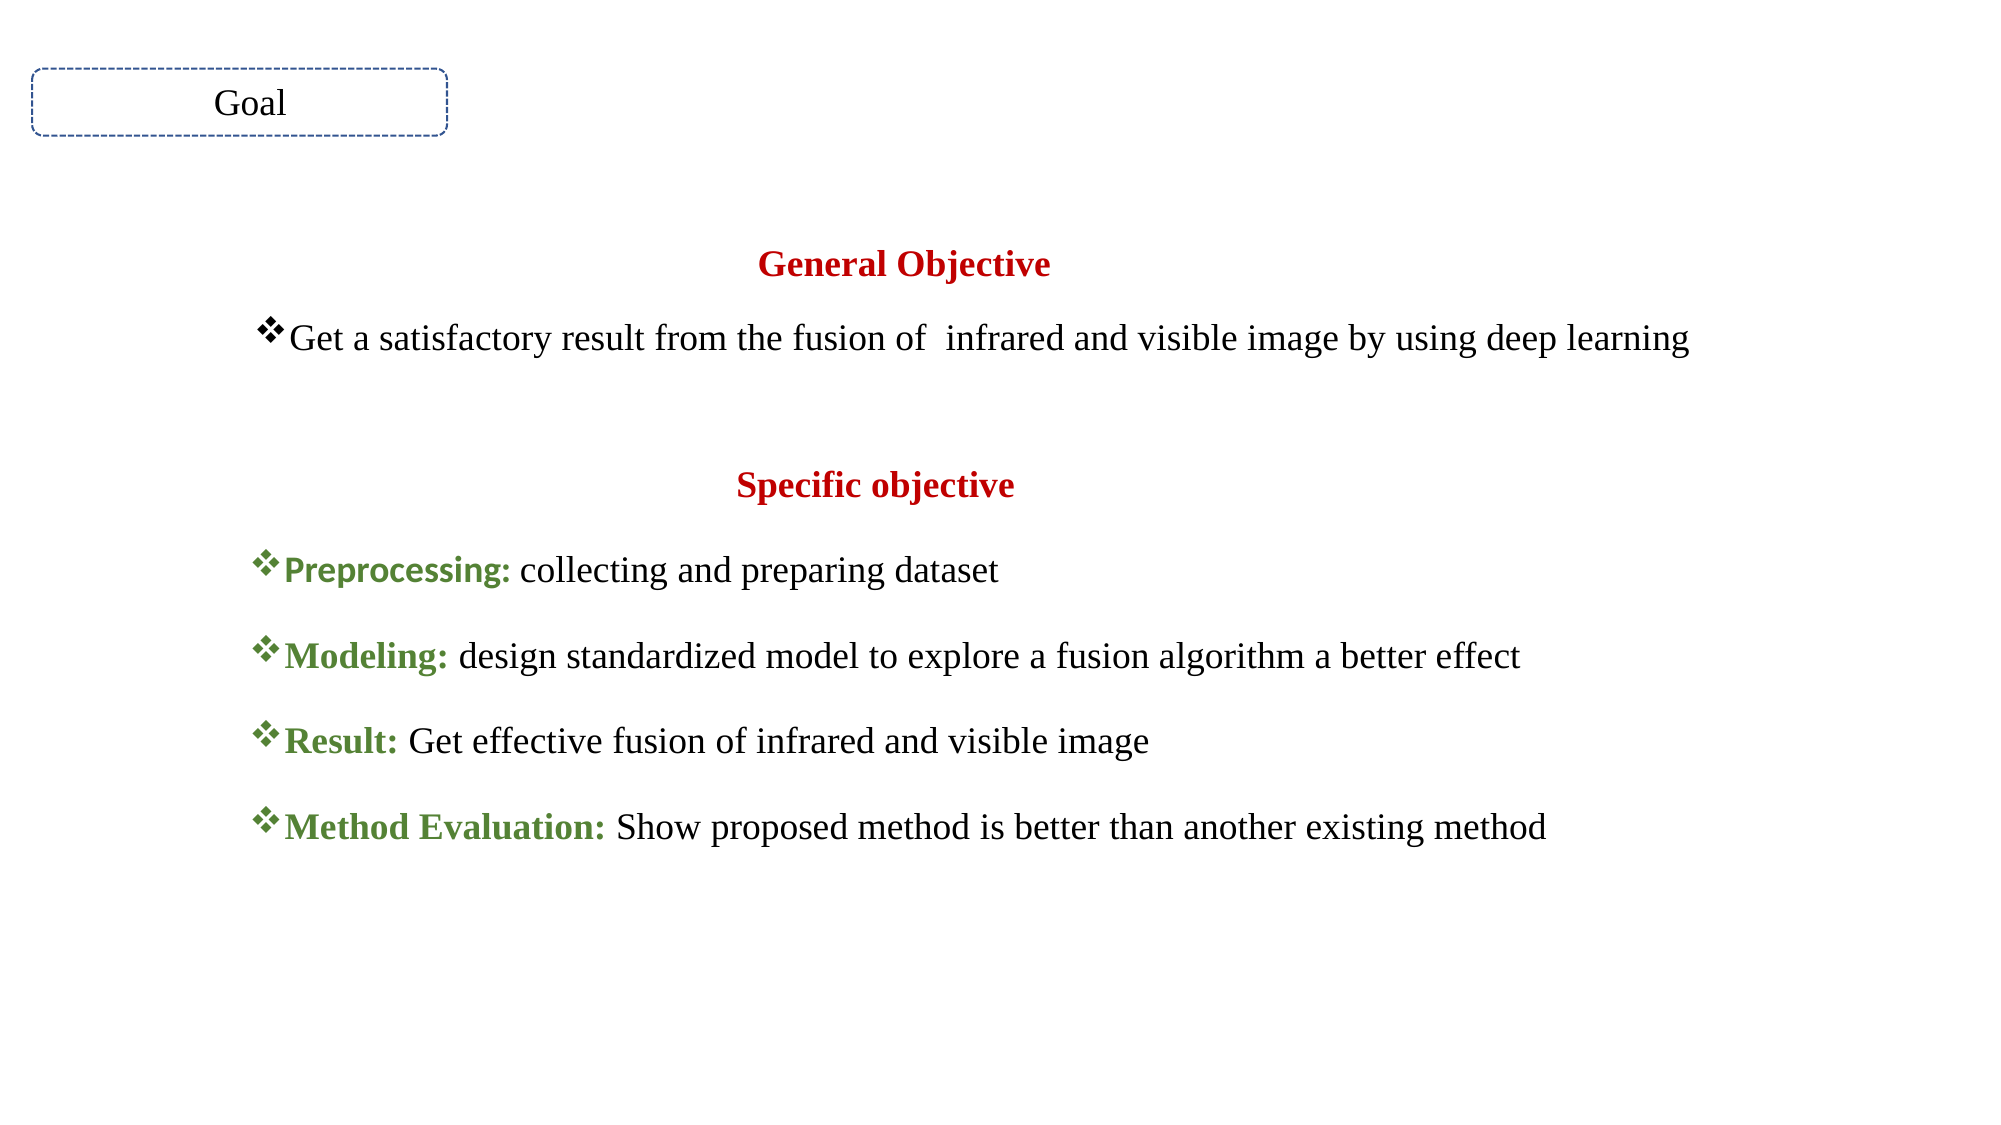

Goal….
                                                     General Objective
Get a satisfactory result from the fusion of  infrared and visible image by using deep learning

		                      Specific objective
Preprocessing: collecting and preparing dataset
Modeling: design standardized model to explore a fusion algorithm a better effect
Result: Get effective fusion of infrared and visible image
Method Evaluation: Show proposed method is better than another existing method